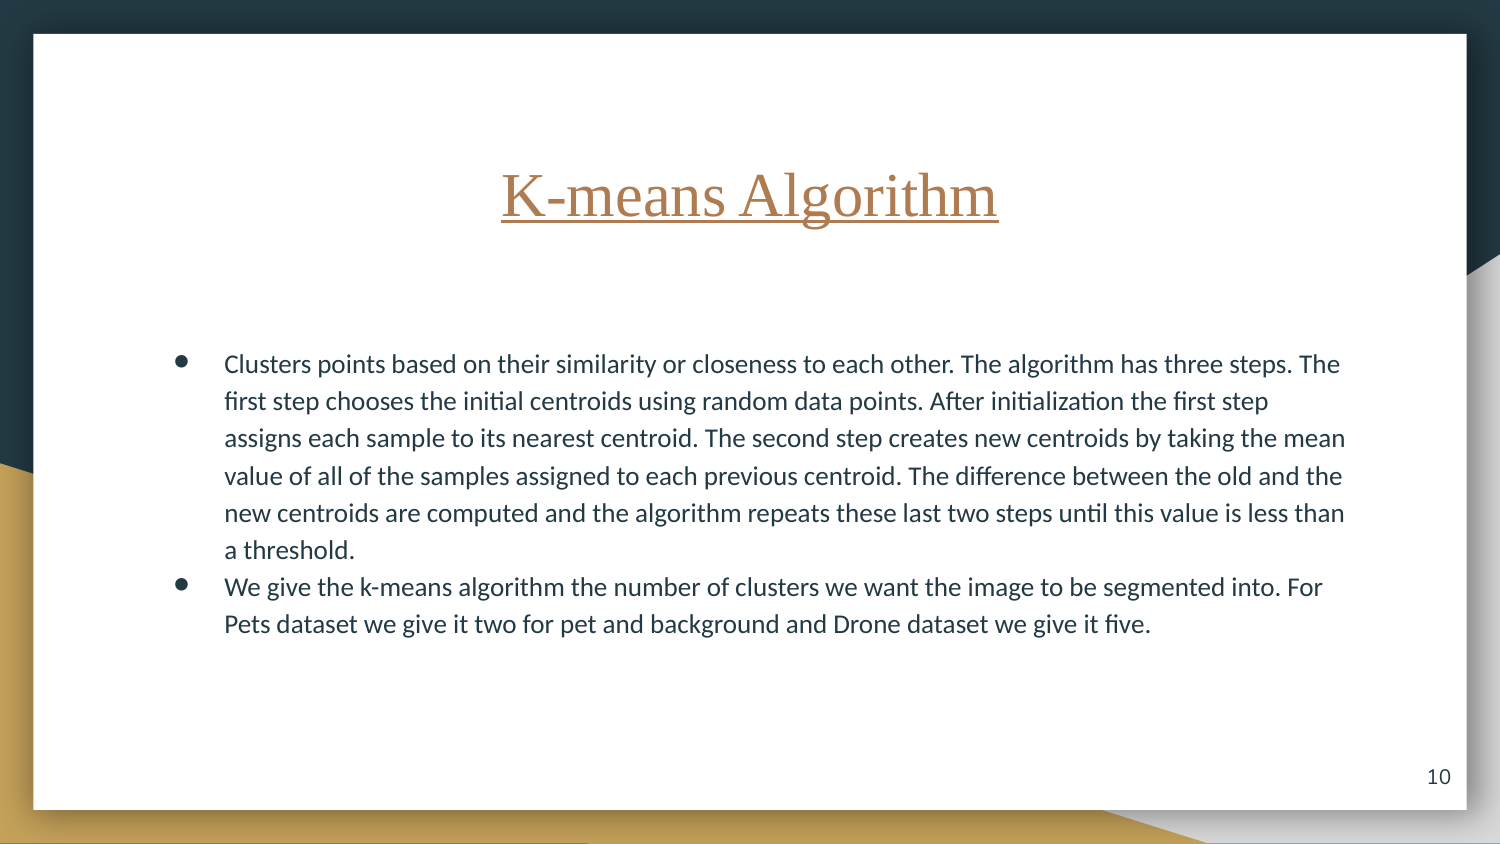

# K-means Algorithm
Clusters points based on their similarity or closeness to each other. The algorithm has three steps. The first step chooses the initial centroids using random data points. After initialization the first step assigns each sample to its nearest centroid. The second step creates new centroids by taking the mean value of all of the samples assigned to each previous centroid. The difference between the old and the new centroids are computed and the algorithm repeats these last two steps until this value is less than a threshold.
We give the k-means algorithm the number of clusters we want the image to be segmented into. For Pets dataset we give it two for pet and background and Drone dataset we give it five.
10